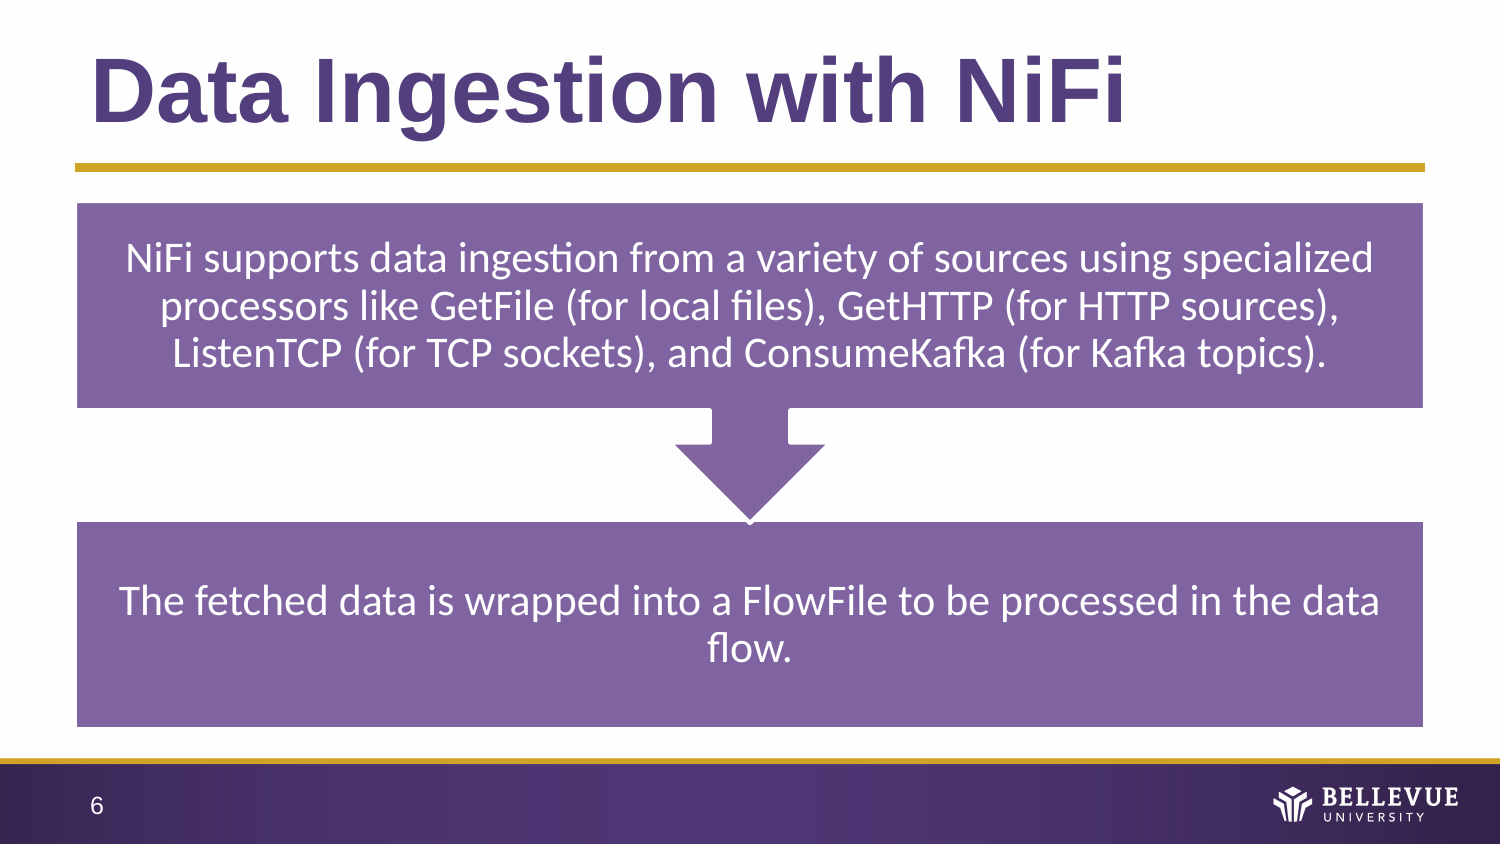

# Data Ingestion with NiFi
The fetched data is wrapped into a FlowFile to be processed in the data flow.
NiFi supports data ingestion from a variety of sources using specialized processors like GetFile (for local files), GetHTTP (for HTTP sources), ListenTCP (for TCP sockets), and ConsumeKafka (for Kafka topics).